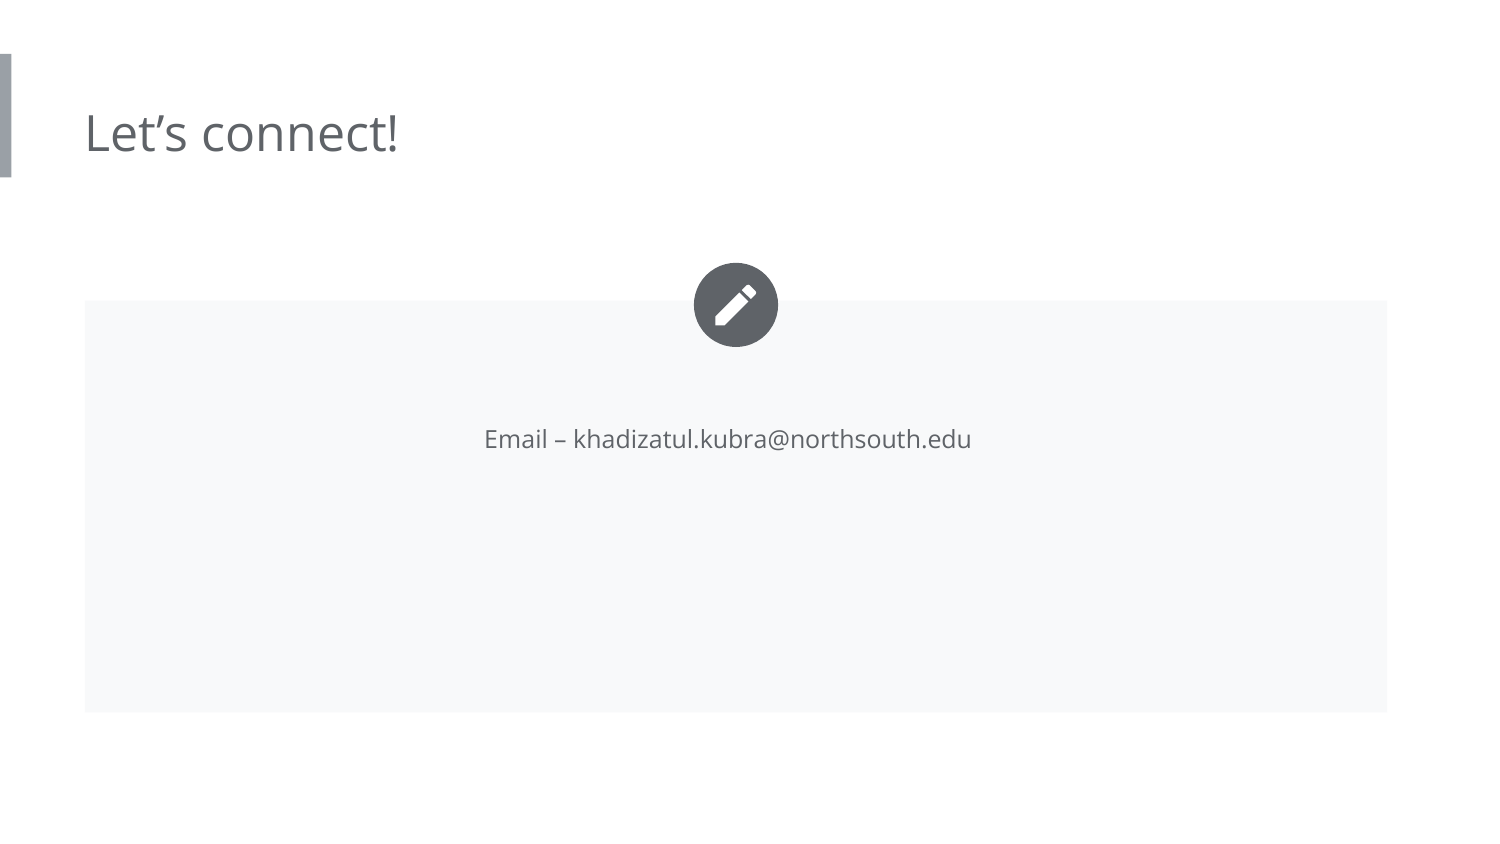

Insert a few sentences summarizing the next steps you would take with this project and why. Feel free to organize next steps in a bullet point list.
Let’s connect!

Email – khadizatul.kubra@northsouth.edu